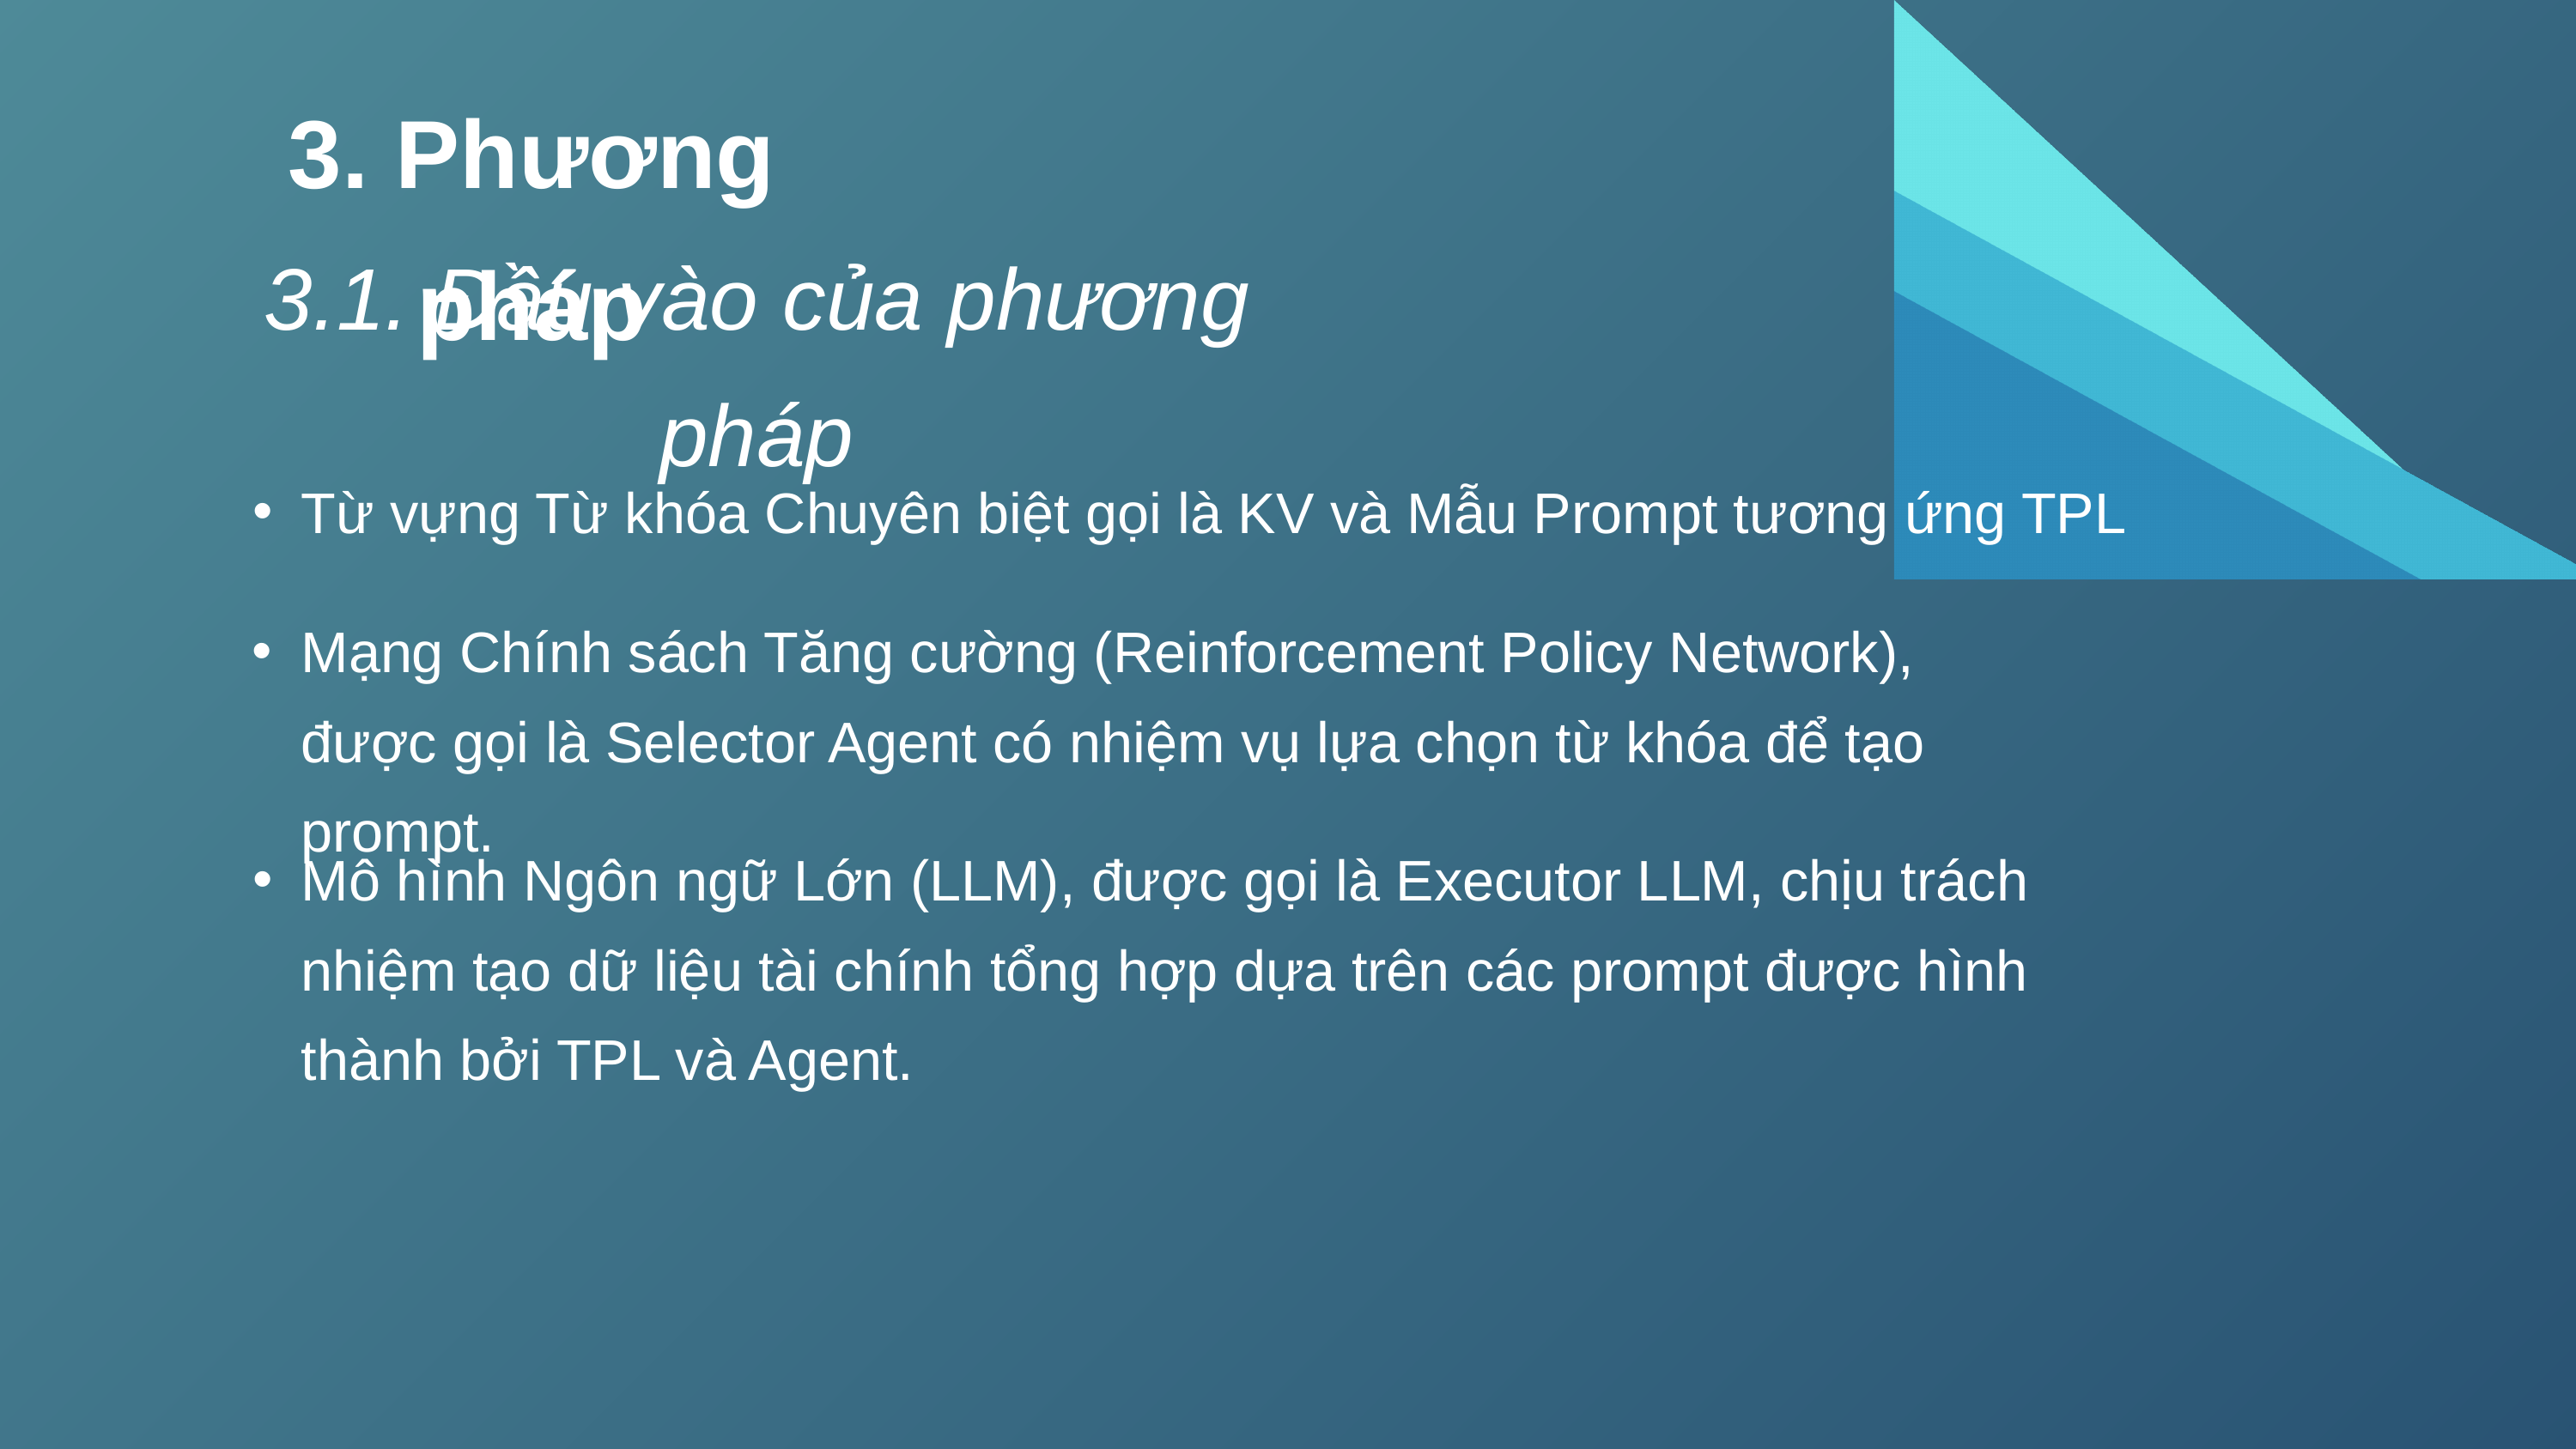

3. Phương pháp
3.1. Đầu vào của phương pháp
Từ vựng Từ khóa Chuyên biệt gọi là KV và Mẫu Prompt tương ứng TPL
Mạng Chính sách Tăng cường (Reinforcement Policy Network), được gọi là Selector Agent có nhiệm vụ lựa chọn từ khóa để tạo prompt.
Mô hình Ngôn ngữ Lớn (LLM), được gọi là Executor LLM, chịu trách nhiệm tạo dữ liệu tài chính tổng hợp dựa trên các prompt được hình thành bởi TPL và Agent.